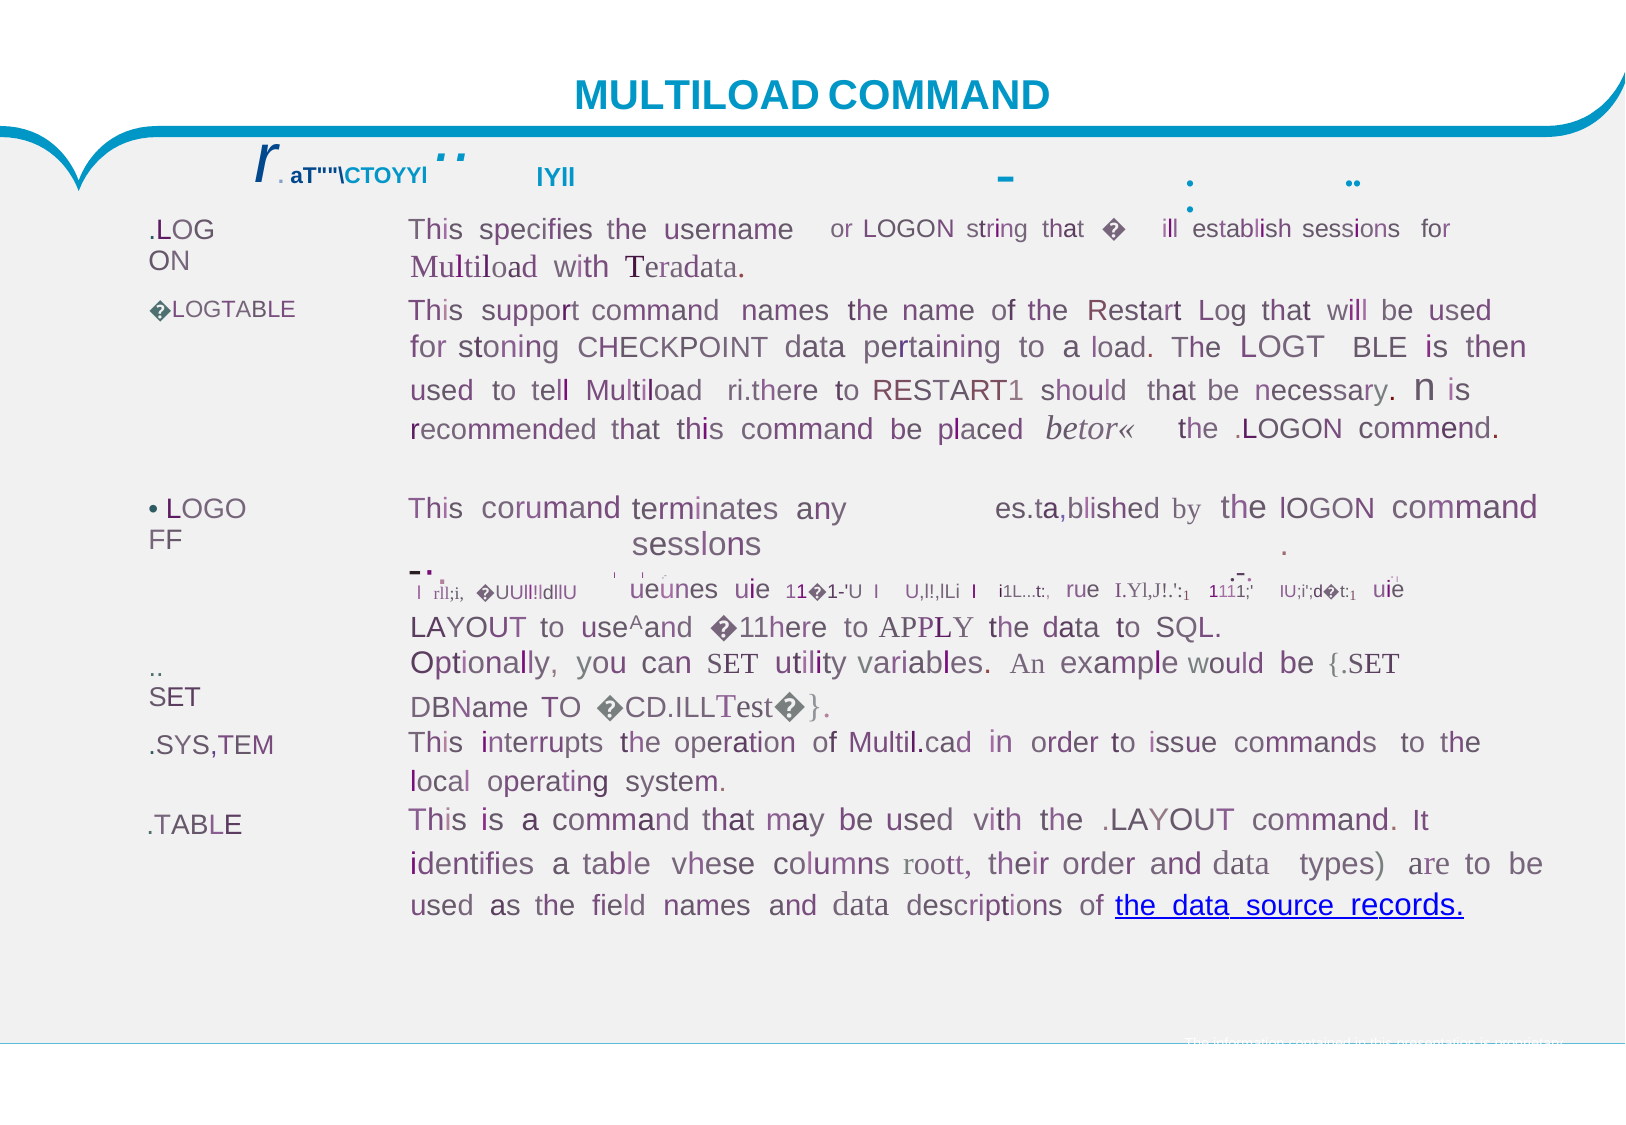

www.capgemini.com

MULTILOAD
COMMAND
-
r. aT""\CTOYYl ..

lYll
• •
••

or LOGON string  that  �     ill  establish sessions  for
This specifies the  username
Multiload  with Teradata.
.LOG ON

This  support command  names  the name of the  Restart  Log that  will be used
for stoning  CHECKPOINT  data  pertaining  to  a load.  The  LOGT   BLE  is  then
used  to tell  Multiload   ri.there  to RESTART1  should  that be necessary.  n is

�LOGTABLE

recommended that  this  command be placed  betor«
the .LOGON  commend.
terminates  any sesslons
by  the
lOGON  command .
This  corumand
-·.
es.ta,blished
• LOGO FF
.-.
I
I        ,-

ueunes  uie  11�1-'U  I    U,l!,lLi  I   A
i1L...t:,   rue  I.Yl,J!.':1     1111;'
IU;i';d�t:1    uie
' I
I  rll;i,  �UUll!ldllU
LAYOUT to  use and  �11here  to APPLY  the data to SQL.
Optionally,  you can SET  utility variables.  An  example would be {.SET
DBName TO �CD.ILLTest�}.
This  interrupts  the operation  of Multil.cad  in  order to issue  commands  to the
local  operating  system.
This is  a command that may be used  vith  the  .LAYOUT  command. It
.. SET

.SYS,TEM
.TABLE
identifies  a table  vhese  columns roott,  their order and data
types)  are to  be
used as the  field  names  and data  descriptions  of the  data  source  records.

The information contained in this presentation is proprietary.

Copyright © 2015 Capgemini. All rights reserved. Rightshore® is a trademark belonging to Capgemini.